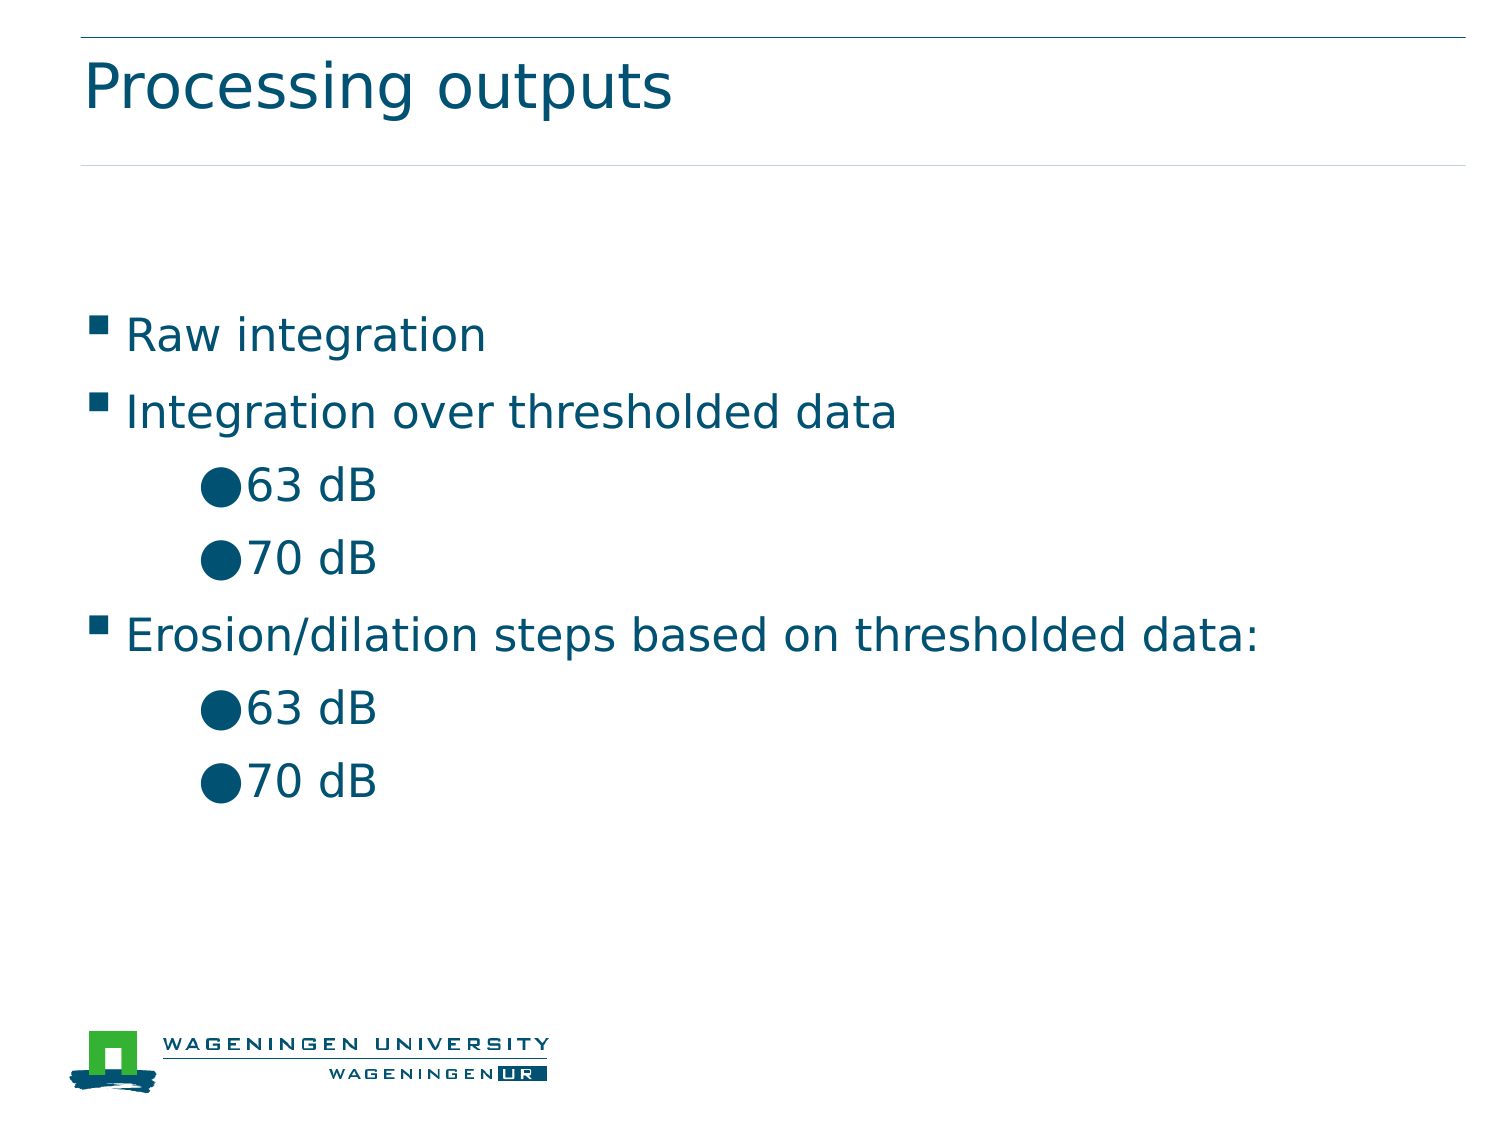

# Processing outputs
Raw integration
Integration over thresholded data
63 dB
70 dB
Erosion/dilation steps based on thresholded data:
63 dB
70 dB